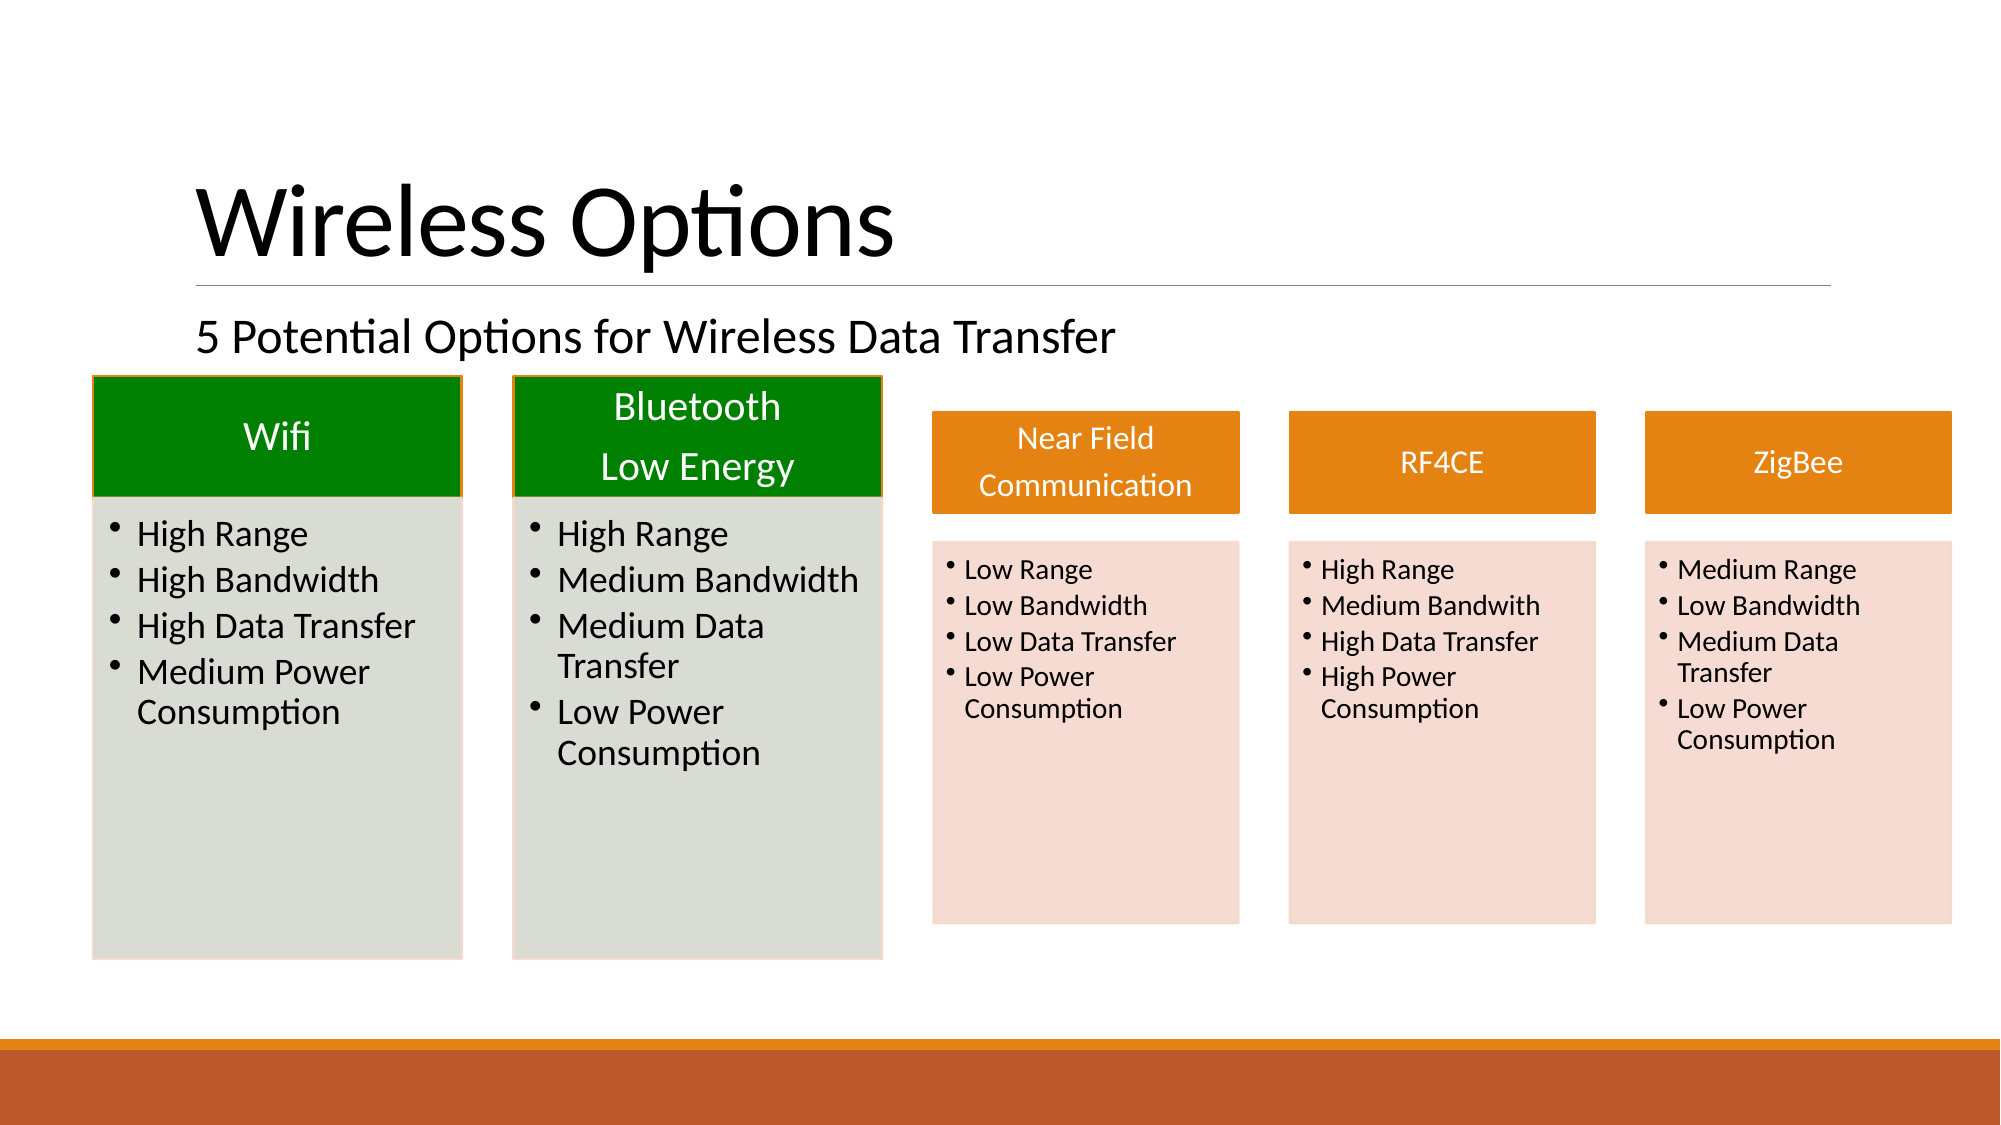

# Wireless Options
Wifi
High Range
High Bandwidth
High Data Transfer
Medium Power Consumption
Bluetooth
Low Energy
High Range
Medium Bandwidth
Medium Data Transfer
Low Power Consumption
Near Field
Communication
Low Range
Low Bandwidth
Low Data Transfer
Low Power Consumption
RF4CE
High Range
Medium Bandwith
High Data Transfer
High Power Consumption
ZigBee
Medium Range
Low Bandwidth
Medium Data Transfer
Low Power Consumption
5 Potential Options for Wireless Data Transfer